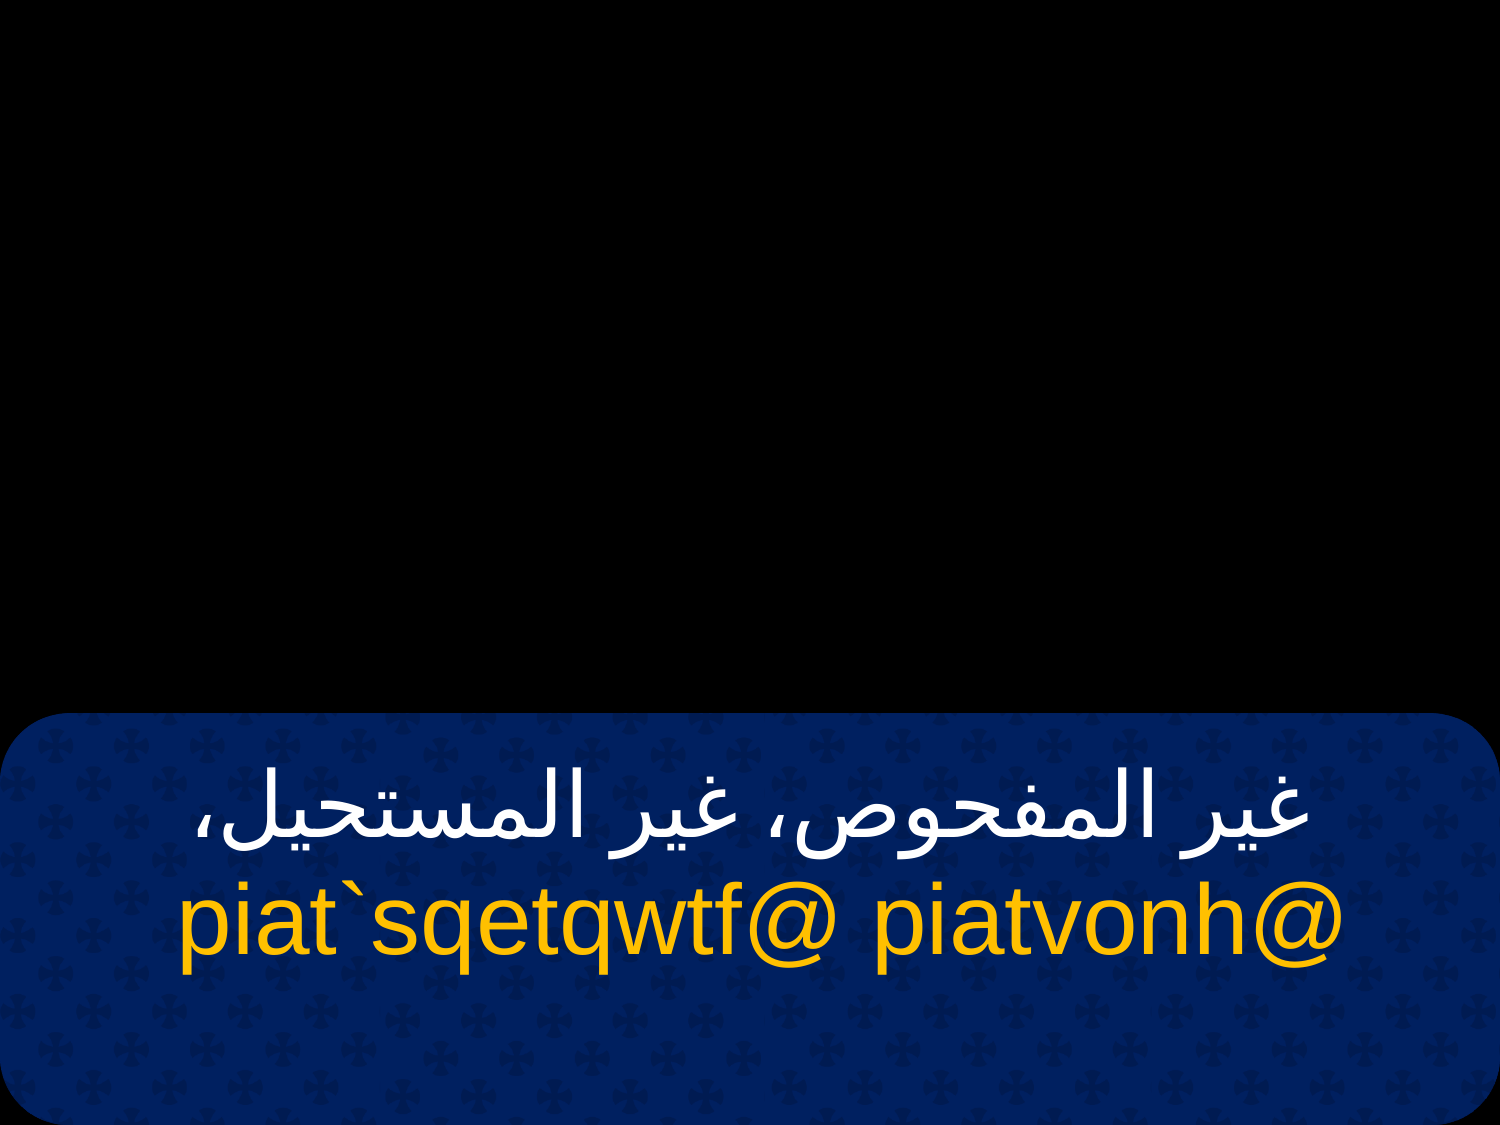

# غير المفحوص، غير المستحيل،
 piat`sqetqwtf@ piatvonh@